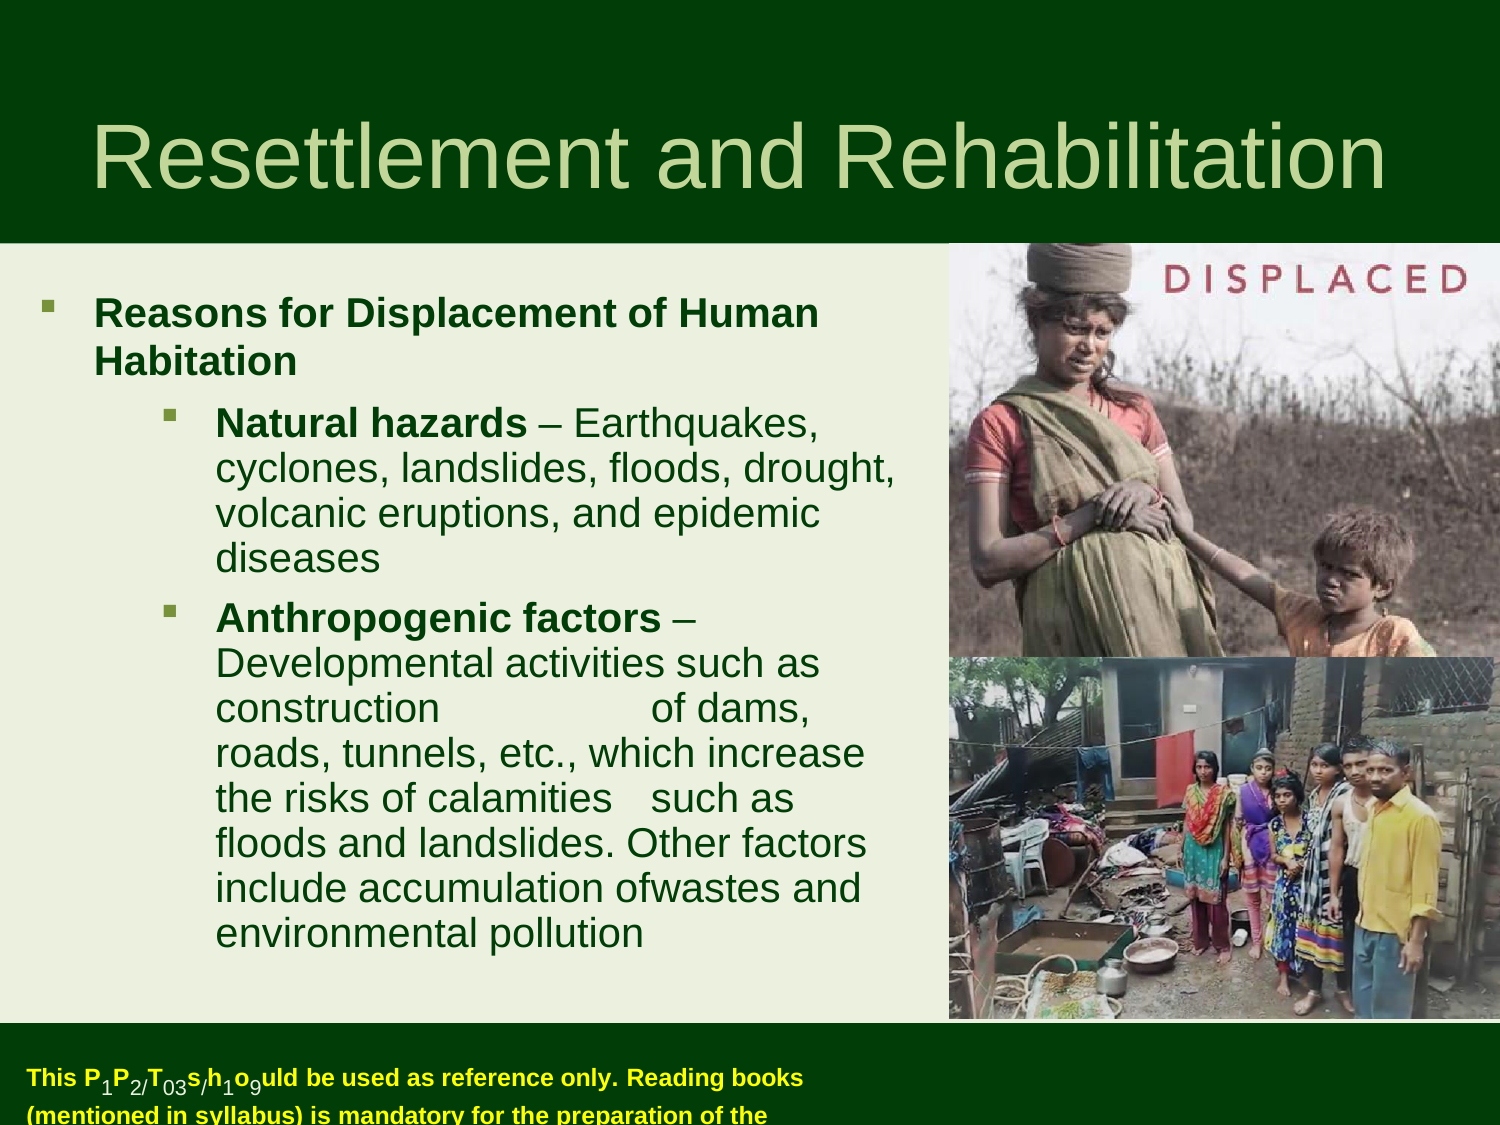

# Resettlement and Rehabilitation

Reasons for Displacement of Human
Habitation
Natural hazards – Earthquakes, cyclones, landslides, floods, drought, volcanic eruptions, and epidemic diseases
Anthropogenic factors – Developmental activities such as construction	of dams, roads, tunnels, etc., which increase the risks of calamities	such as floods and landslides. Other factors include accumulation of	wastes and environmental pollution
This P1P2/T03s/h1o9uld be used as reference only. Reading books (mentioned in syllabus) is mandatory for the preparation of the examinations.